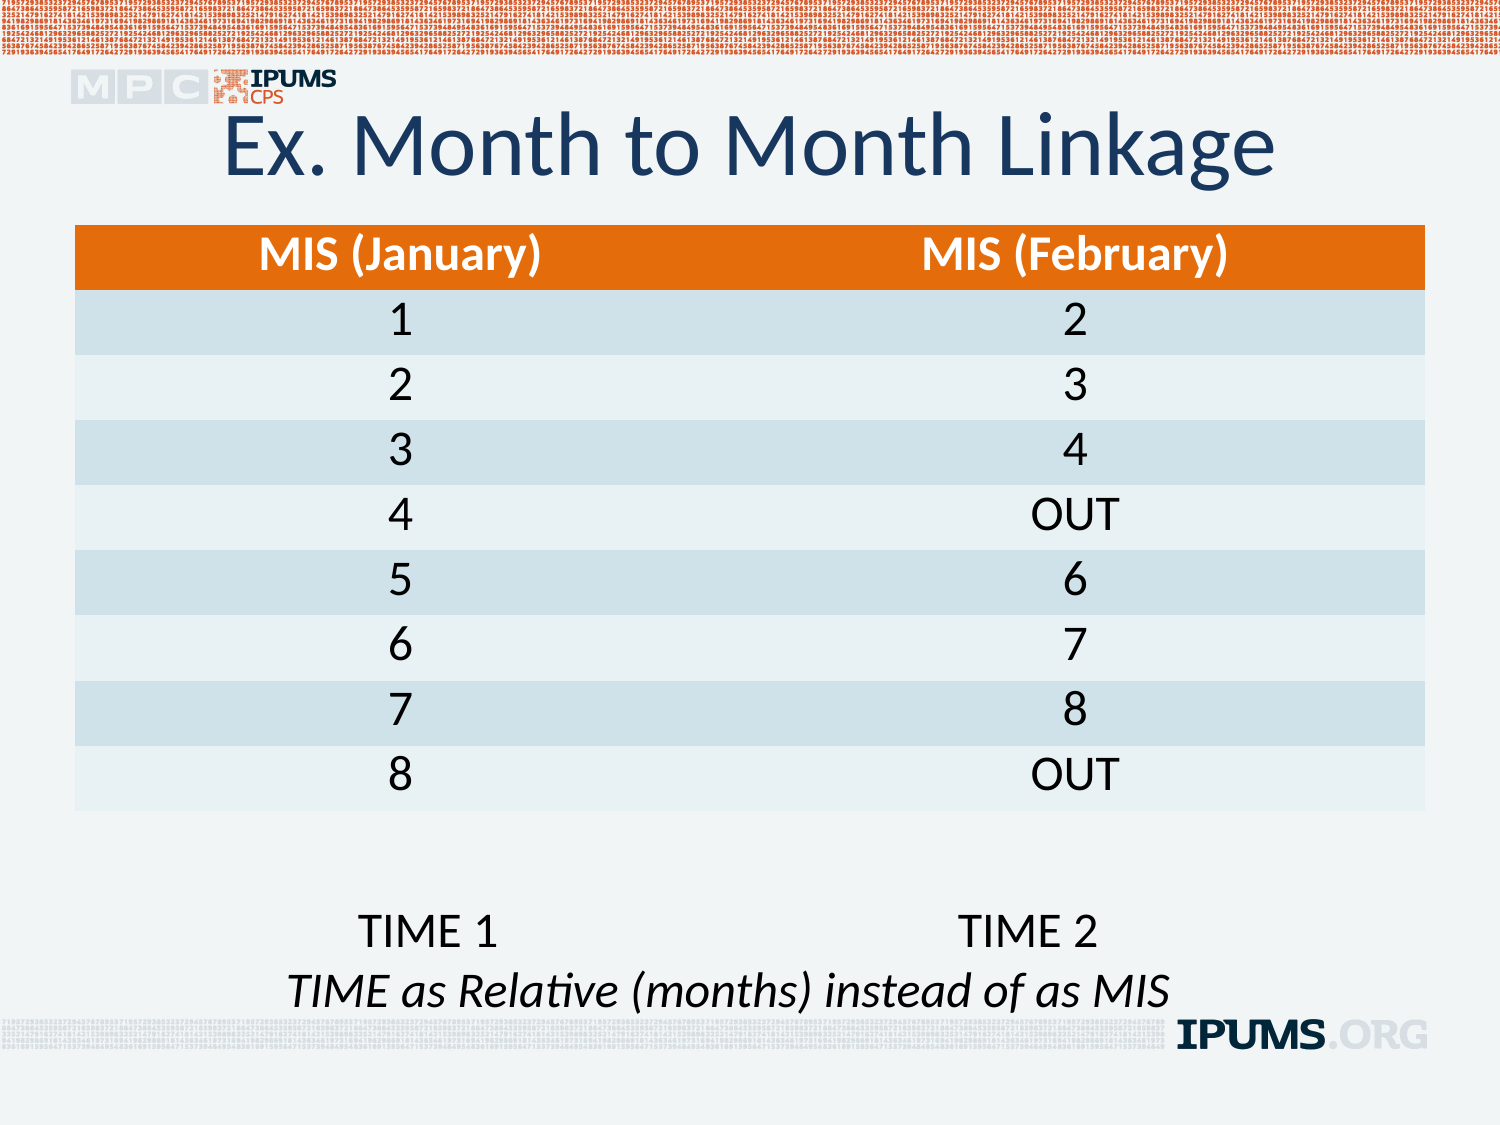

# Ex. Month to Month Linkage
| MIS (January) | MIS (February) |
| --- | --- |
| 1 | 2 |
| 2 | 3 |
| 3 | 4 |
| 4 | OUT |
| 5 | 6 |
| 6 | 7 |
| 7 | 8 |
| 8 | OUT |
TIME 1				TIME 2
TIME as Relative (months) instead of as MIS